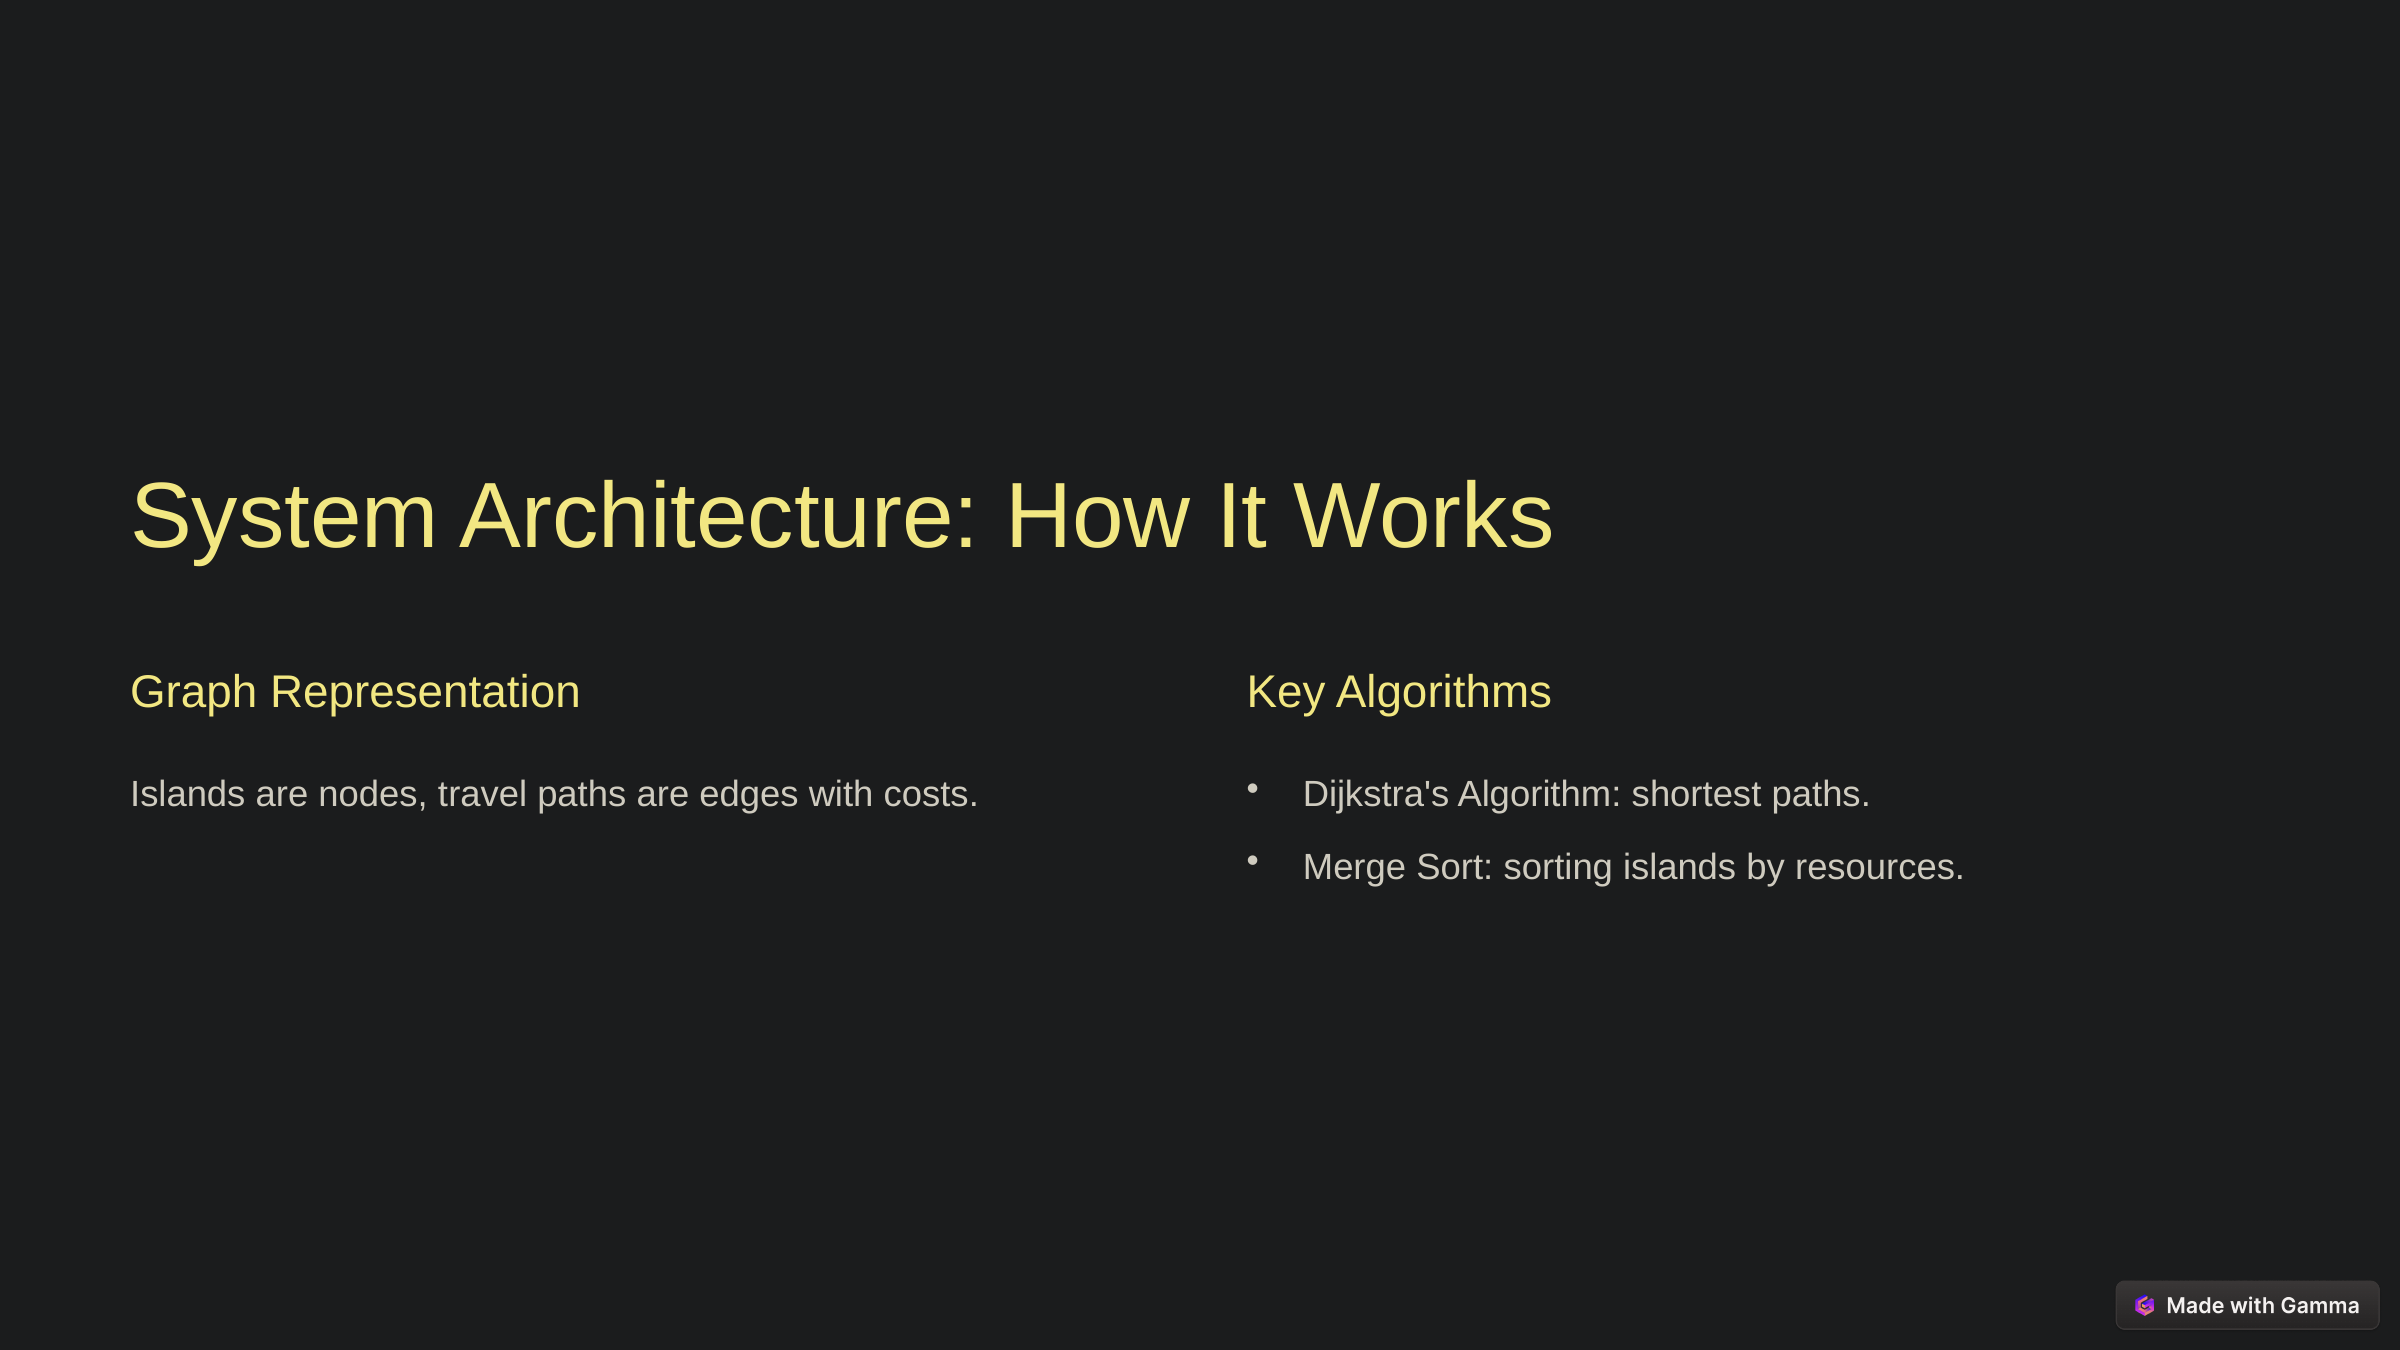

System Architecture: How It Works
Graph Representation
Key Algorithms
Islands are nodes, travel paths are edges with costs.
Dijkstra's Algorithm: shortest paths.
Merge Sort: sorting islands by resources.